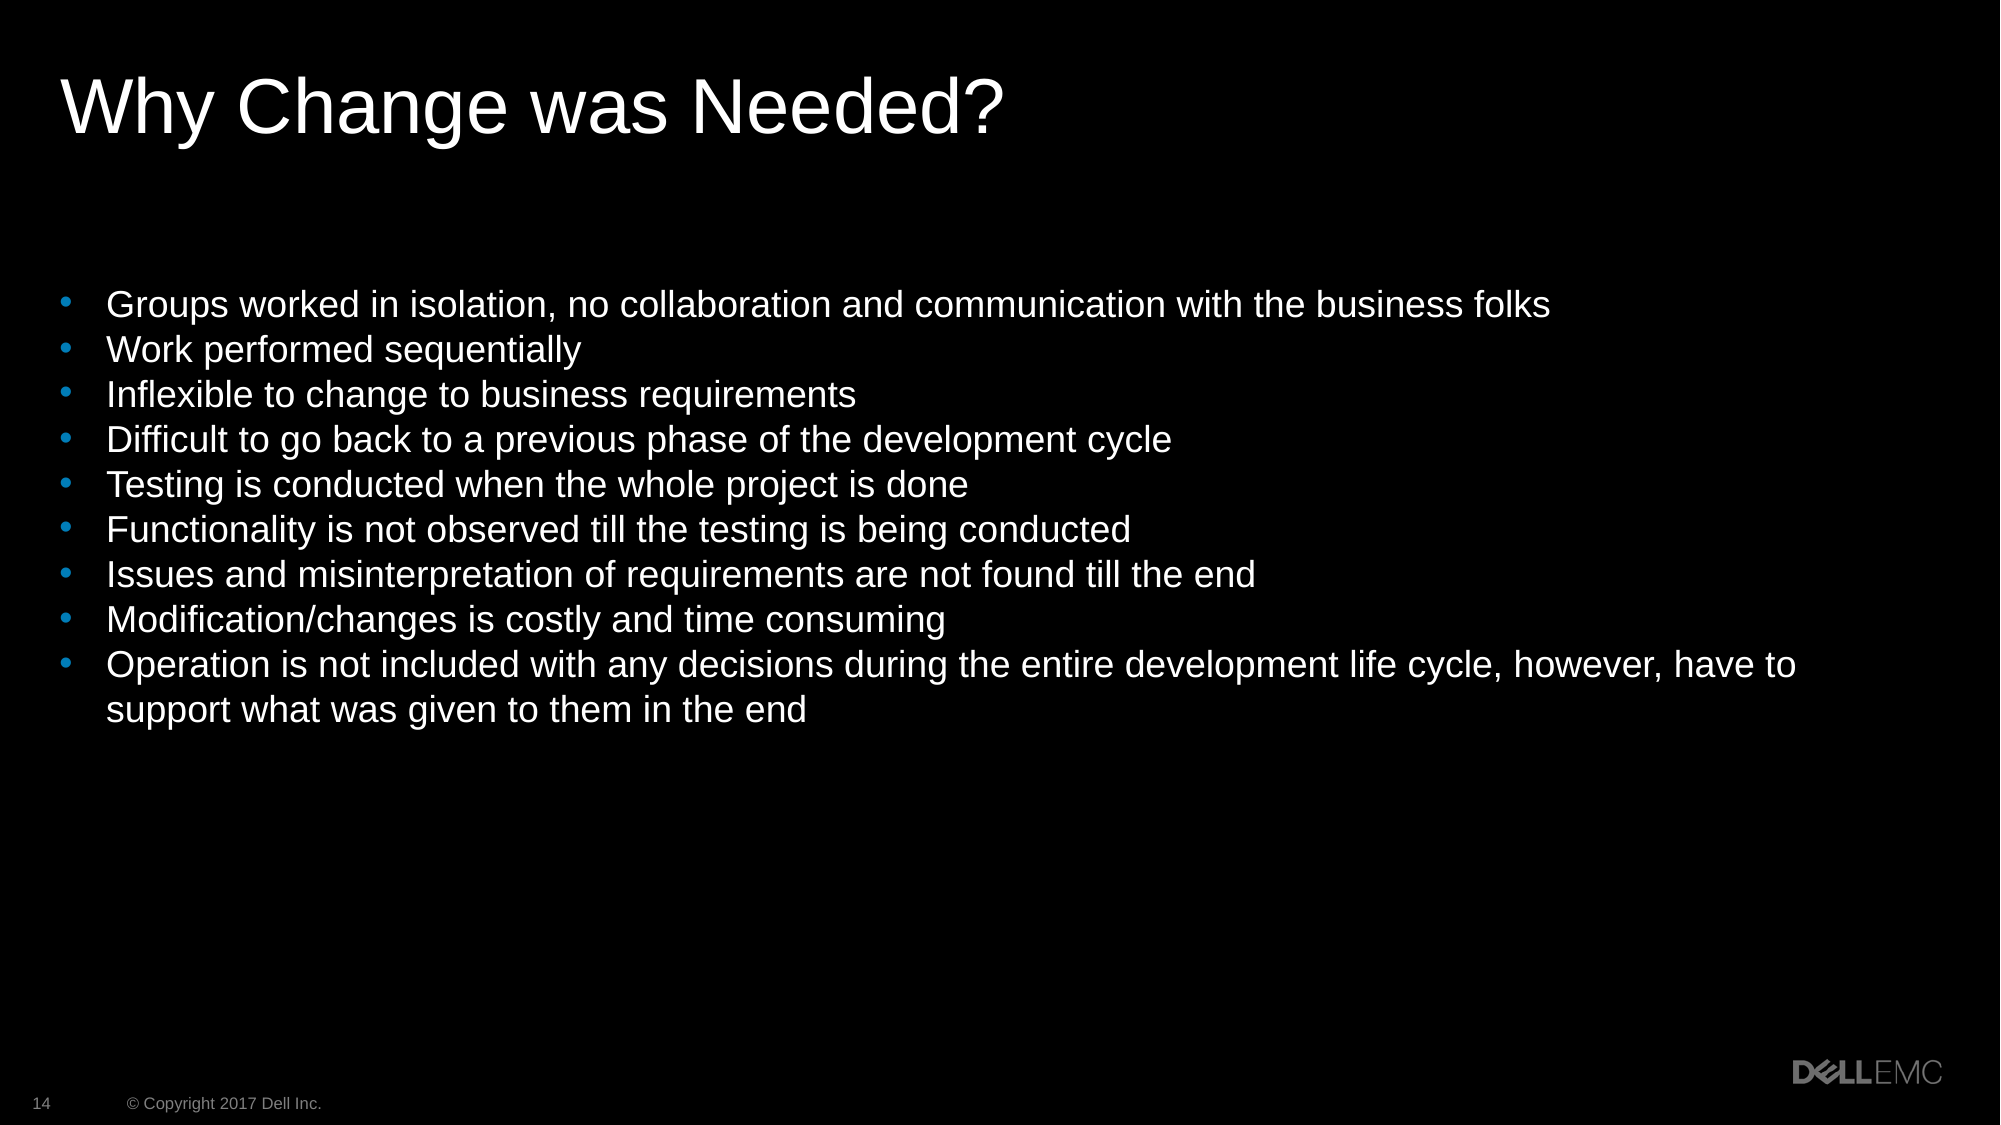

# Why Change was Needed?
Groups worked in isolation, no collaboration and communication with the business folks
Work performed sequentially
Inflexible to change to business requirements
Difficult to go back to a previous phase of the development cycle
Testing is conducted when the whole project is done
Functionality is not observed till the testing is being conducted
Issues and misinterpretation of requirements are not found till the end
Modification/changes is costly and time consuming
Operation is not included with any decisions during the entire development life cycle, however, have to support what was given to them in the end